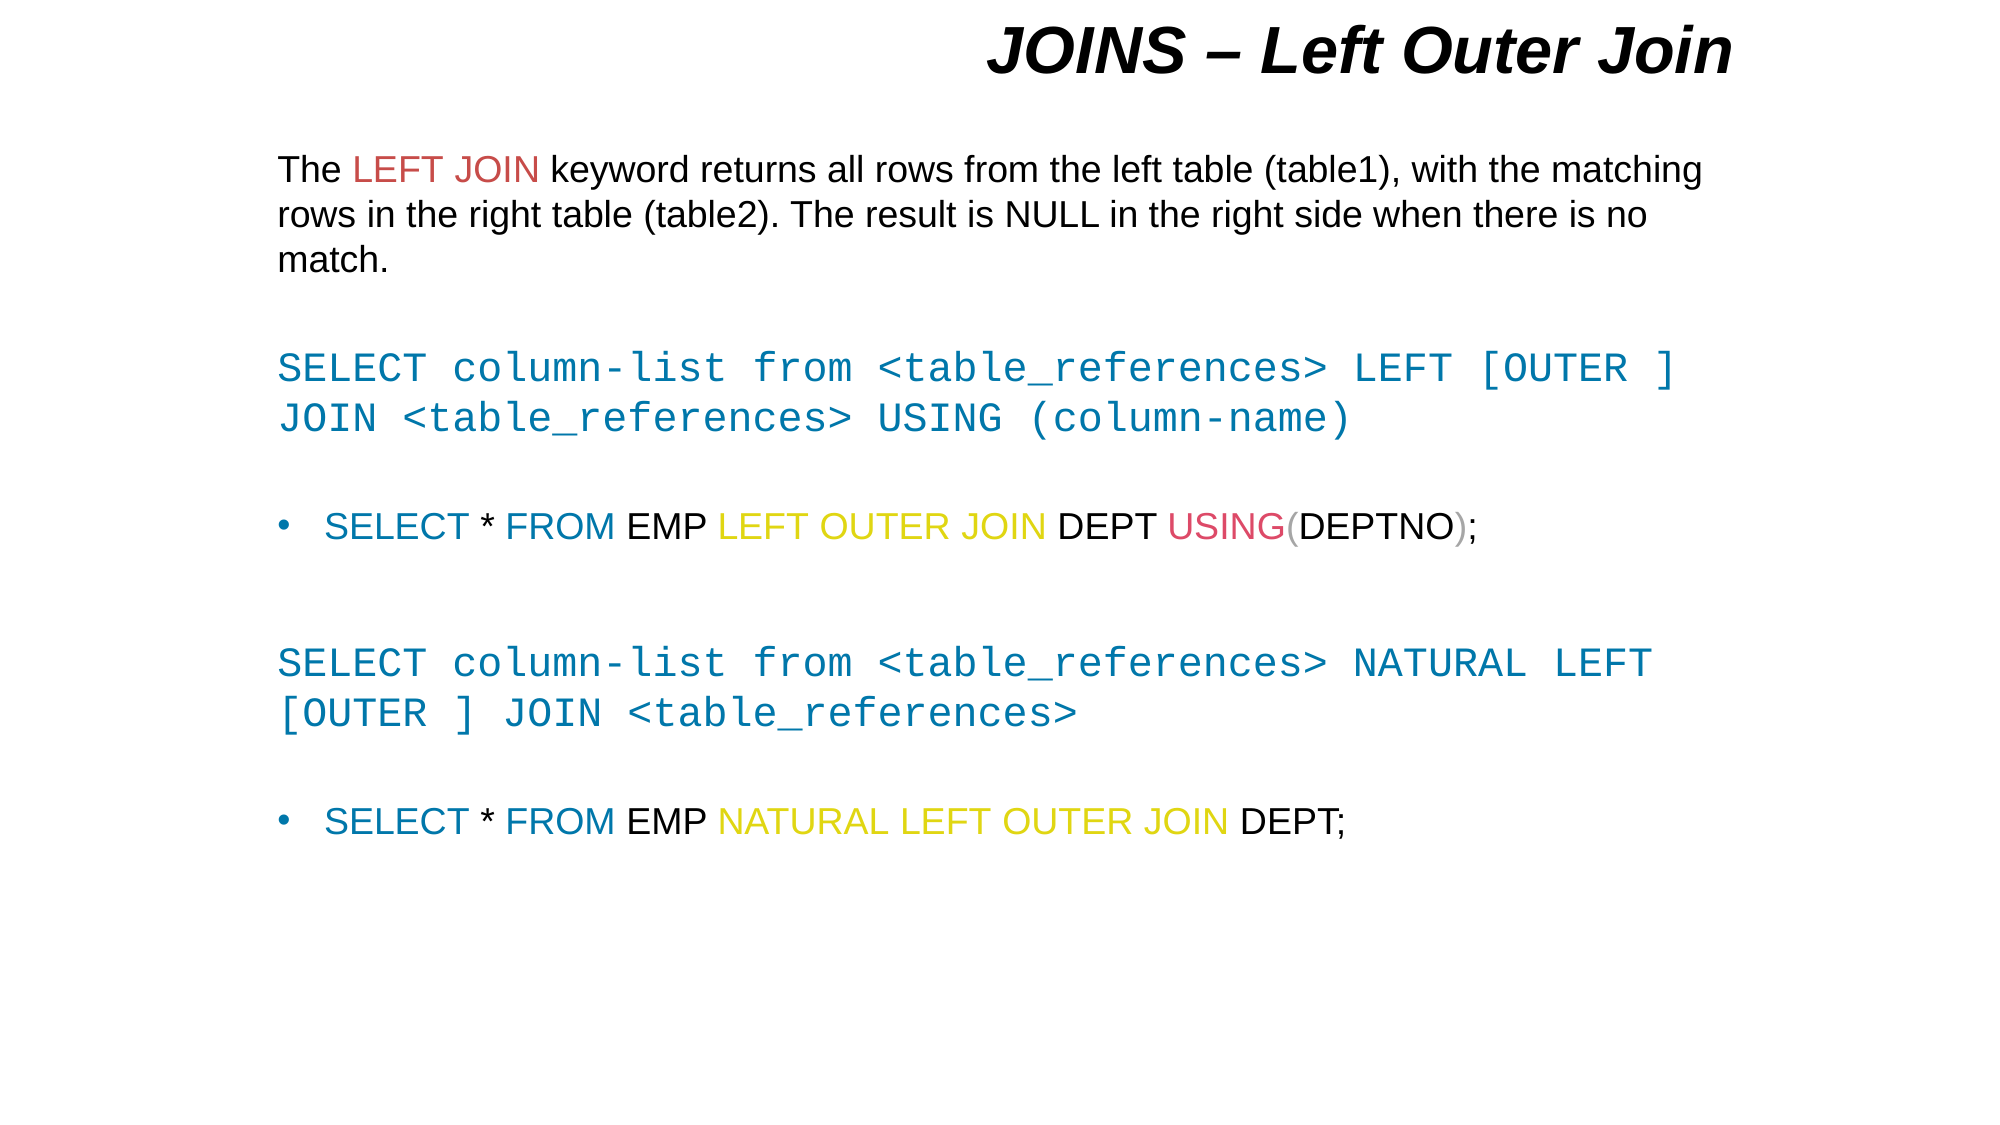

JOINS – Left Outer Join
The LEFT JOIN keyword returns all rows from the left table (table1), with the matching rows in the right table (table2). The result is NULL in the right side when there is no match.
SELECT column-list from <table_references> LEFT [OUTER ] JOIN <table_references> USING (column-name)
SELECT * FROM EMP LEFT OUTER JOIN DEPT USING(DEPTNO);
SELECT column-list from <table_references> NATURAL LEFT [OUTER ] JOIN <table_references>
SELECT * FROM EMP NATURAL LEFT OUTER JOIN DEPT;